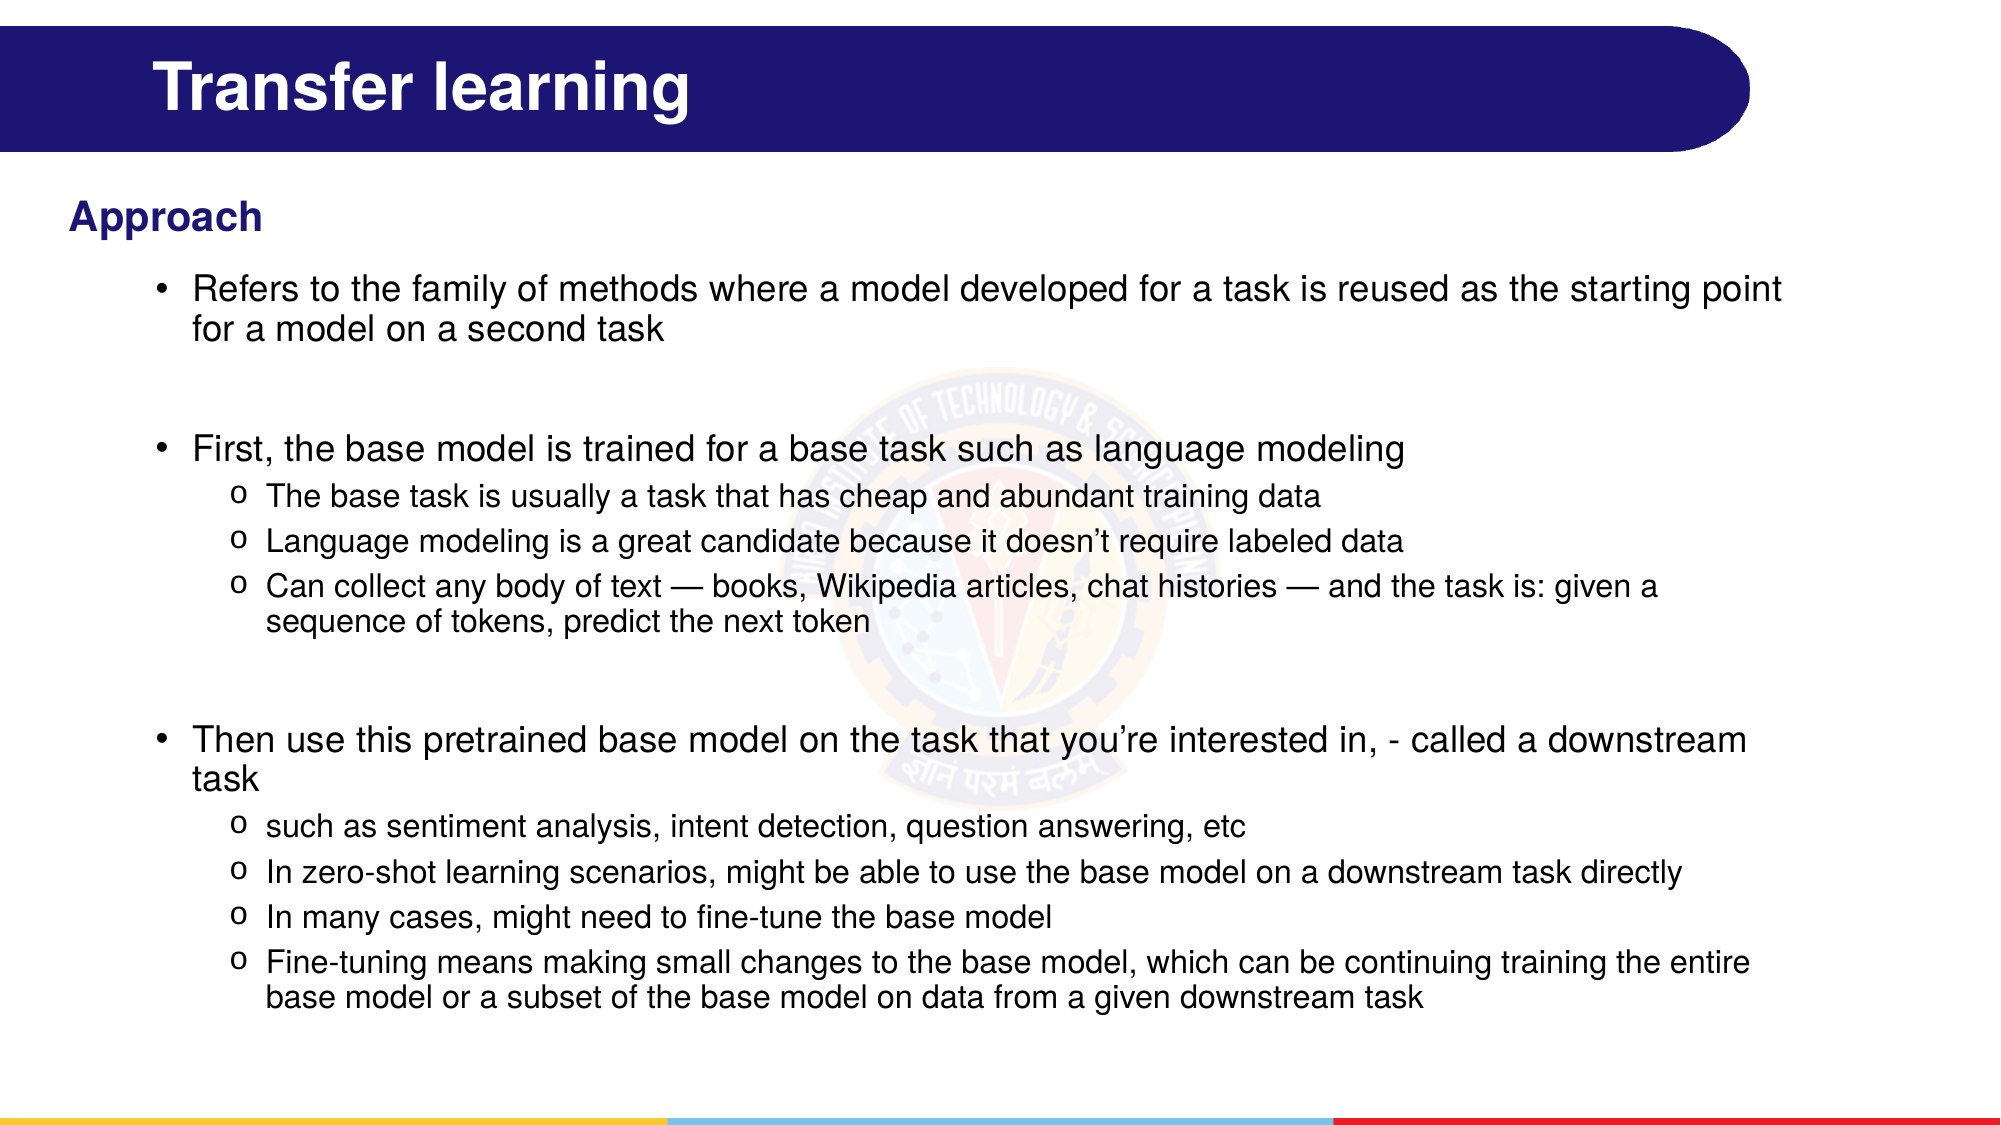

# Transfer learning
Approach
Refers to the family of methods where a model developed for a task is reused as the starting point for a model on a second task

First, the base model is trained for a base task such as language modeling
The base task is usually a task that has cheap and abundant training data
Language modeling is a great candidate because it doesn’t require labeled data
Can collect any body of text — books, Wikipedia articles, chat histories — and the task is: given a sequence of tokens, predict the next token

Then use this pretrained base model on the task that you’re interested in, - called a downstream task
such as sentiment analysis, intent detection, question answering, etc
In zero-shot learning scenarios, might be able to use the base model on a downstream task directly
In many cases, might need to fine-tune the base model
Fine-tuning means making small changes to the base model, which can be continuing training the entire base model or a subset of the base model on data from a given downstream task